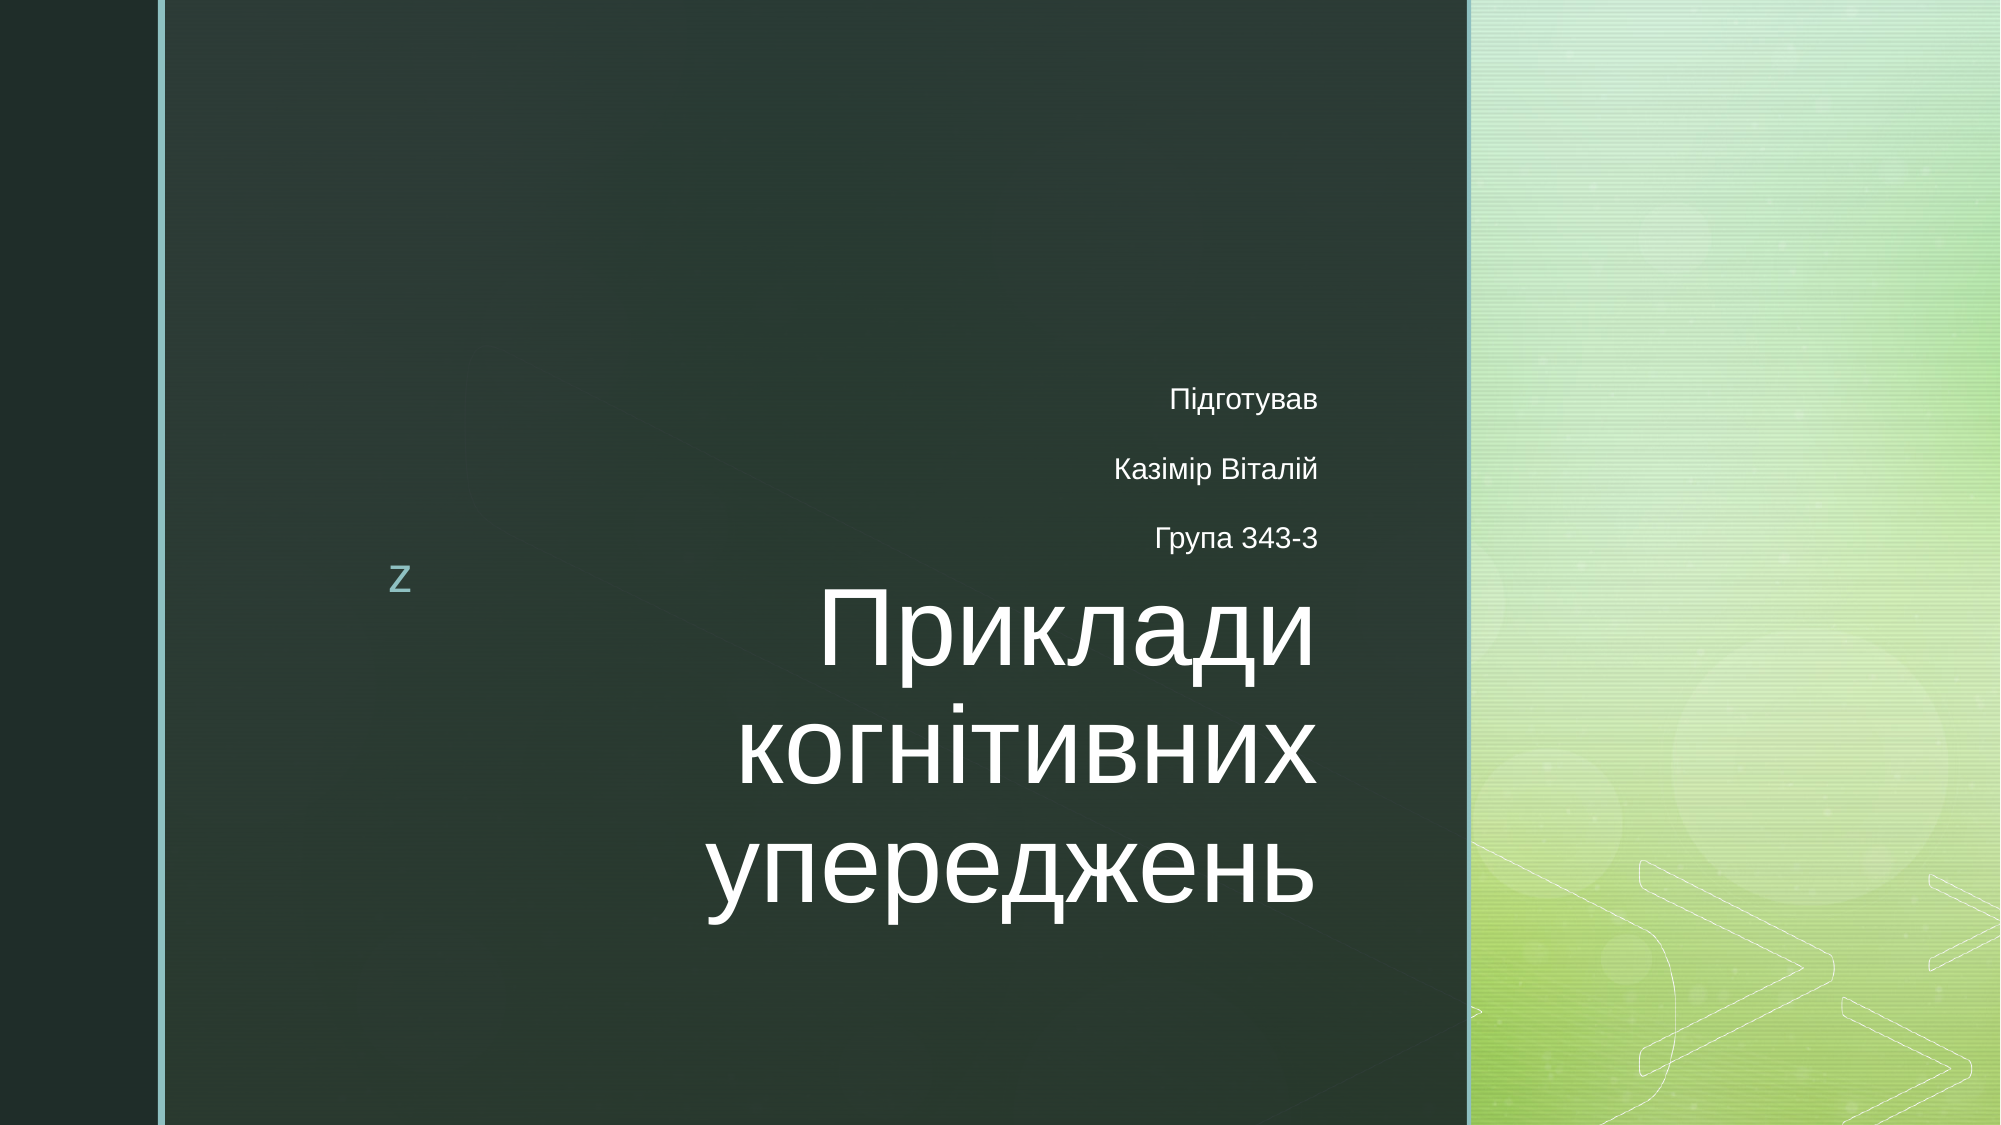

Підготував
Казімір Віталій
Група 343-3
# Приклади когнітивних упереджень